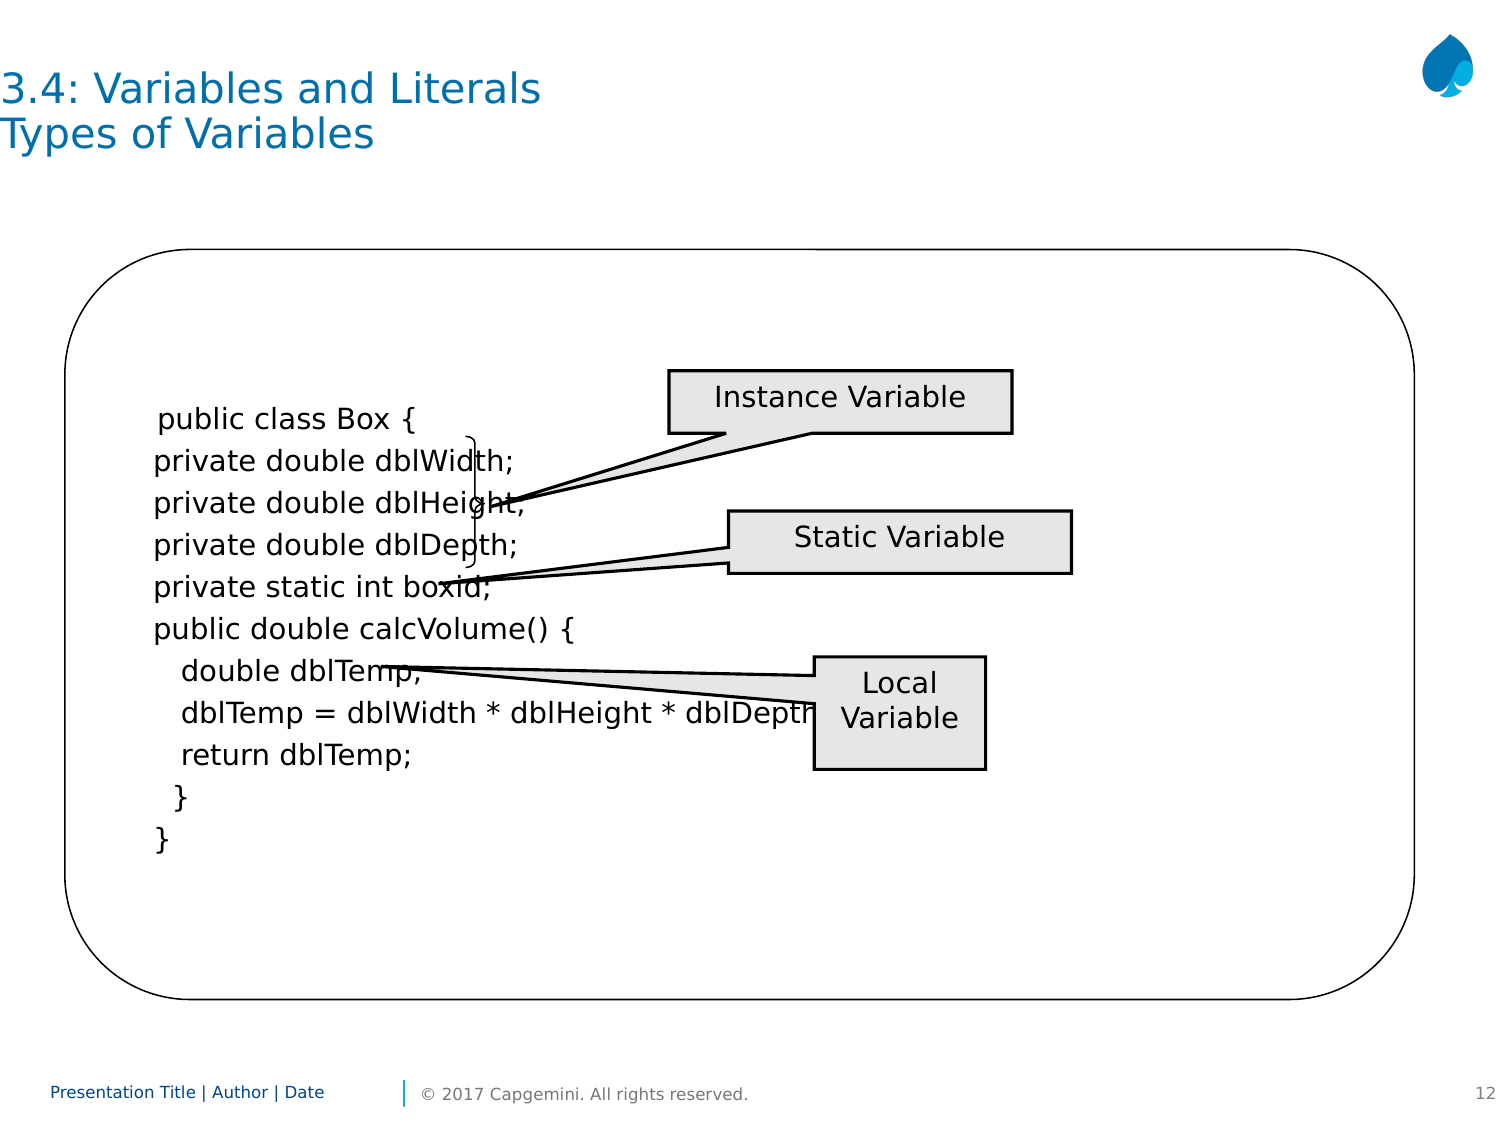

3.4: Variables and Literals
Types of Variables
    public class Box {
    private double dblWidth;
    private double dblHeight;
    private double dblDepth;
    private static int boxid;
    public double calcVolume() {
       double dblTemp;
       dblTemp = dblWidth * dblHeight * dblDepth;
       return dblTemp;
      }
    }
Instance Variable

Static Variable
Local Variable